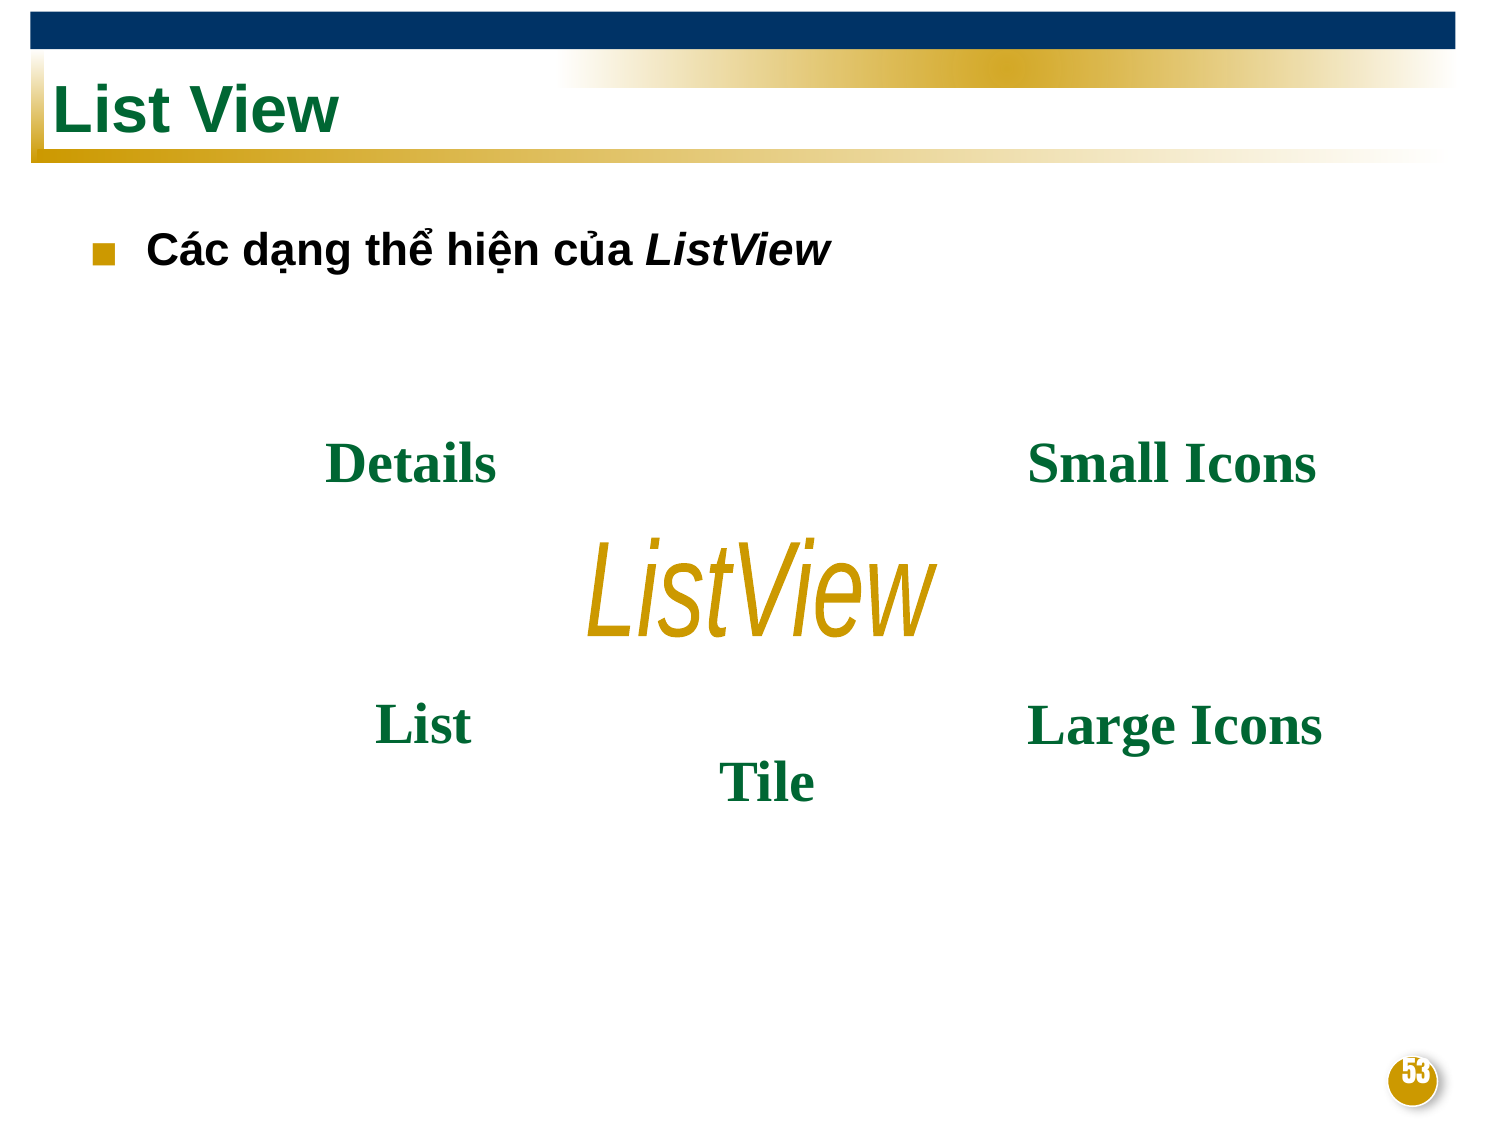

# List View
Các dạng thể hiện của ListView
Details
Small Icons
ListView
List
Large Icons
Tile
53